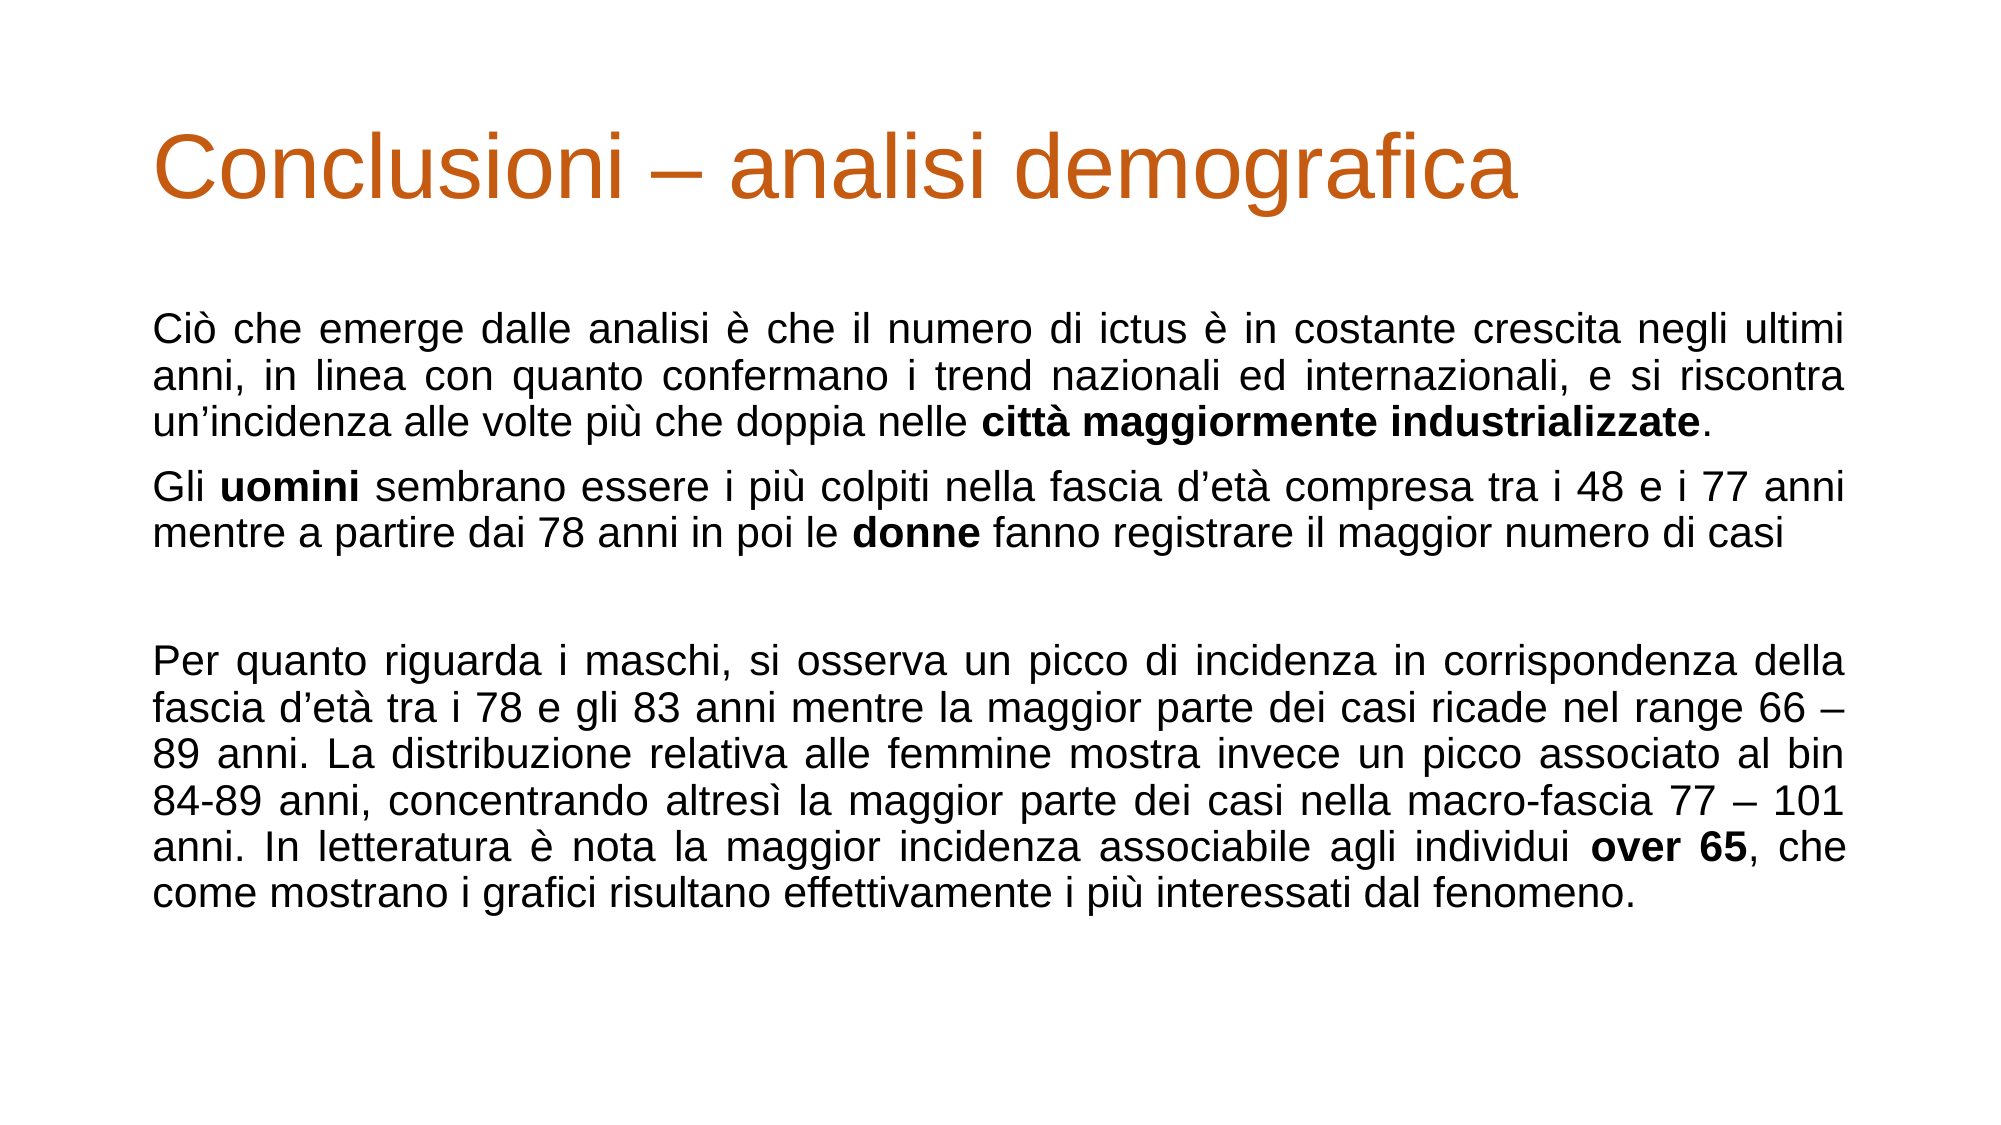

# Conclusioni – analisi demografica
Ciò che emerge dalle analisi è che il numero di ictus è in costante crescita negli ultimi anni, in linea con quanto confermano i trend nazionali ed internazionali, e si riscontra un’incidenza alle volte più che doppia nelle città maggiormente industrializzate.
Gli uomini sembrano essere i più colpiti nella fascia d’età compresa tra i 48 e i 77 anni mentre a partire dai 78 anni in poi le donne fanno registrare il maggior numero di casi

Per quanto riguarda i maschi, si osserva un picco di incidenza in corrispondenza della fascia d’età tra i 78 e gli 83 anni mentre la maggior parte dei casi ricade nel range 66 – 89 anni. La distribuzione relativa alle femmine mostra invece un picco associato al bin 84-89 anni, concentrando altresì la maggior parte dei casi nella macro-fascia 77 – 101 anni. In letteratura è nota la maggior incidenza associabile agli individui over 65, che come mostrano i grafici risultano effettivamente i più interessati dal fenomeno.